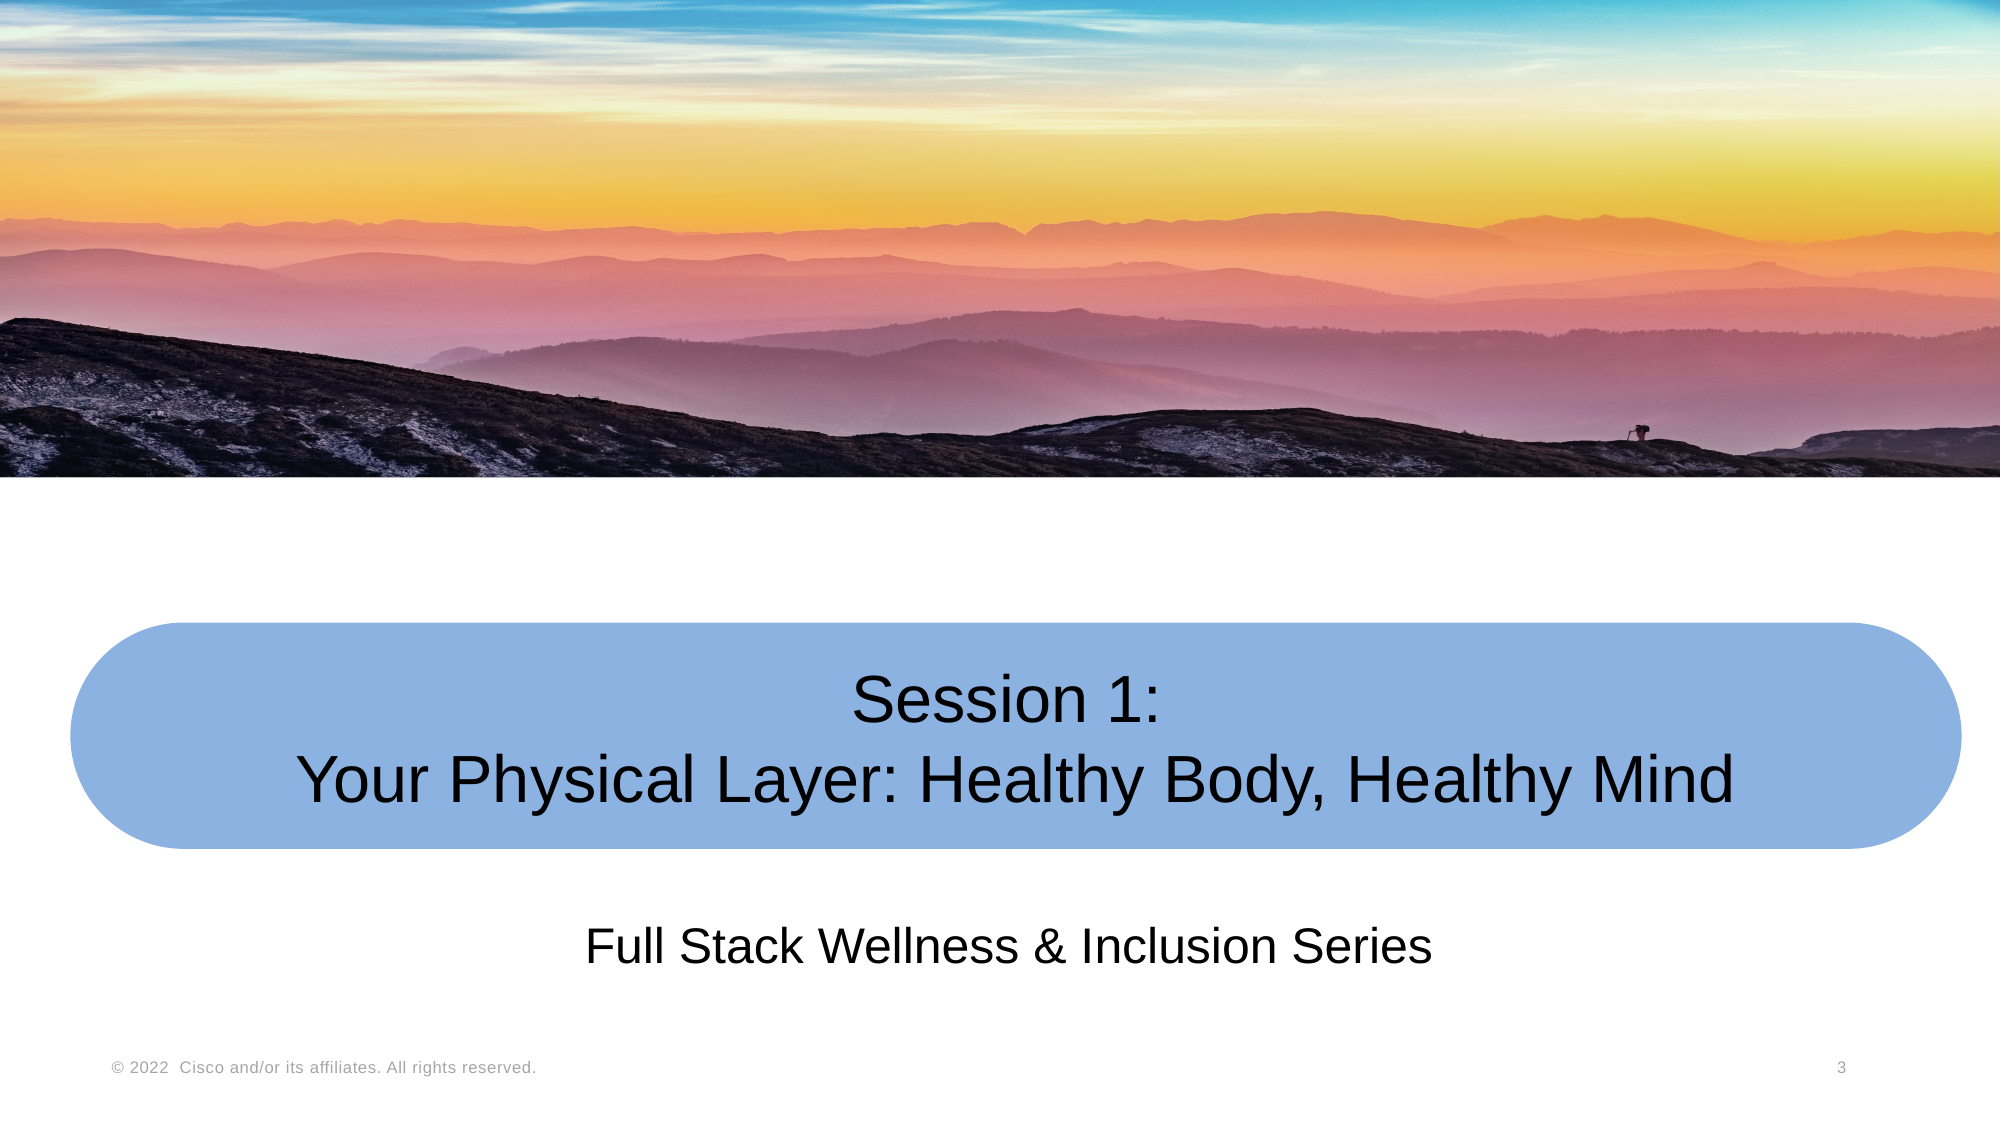

Session 1:
Your Physical Layer: Healthy Body, Healthy Mind
Full Stack Wellness & Inclusion Series